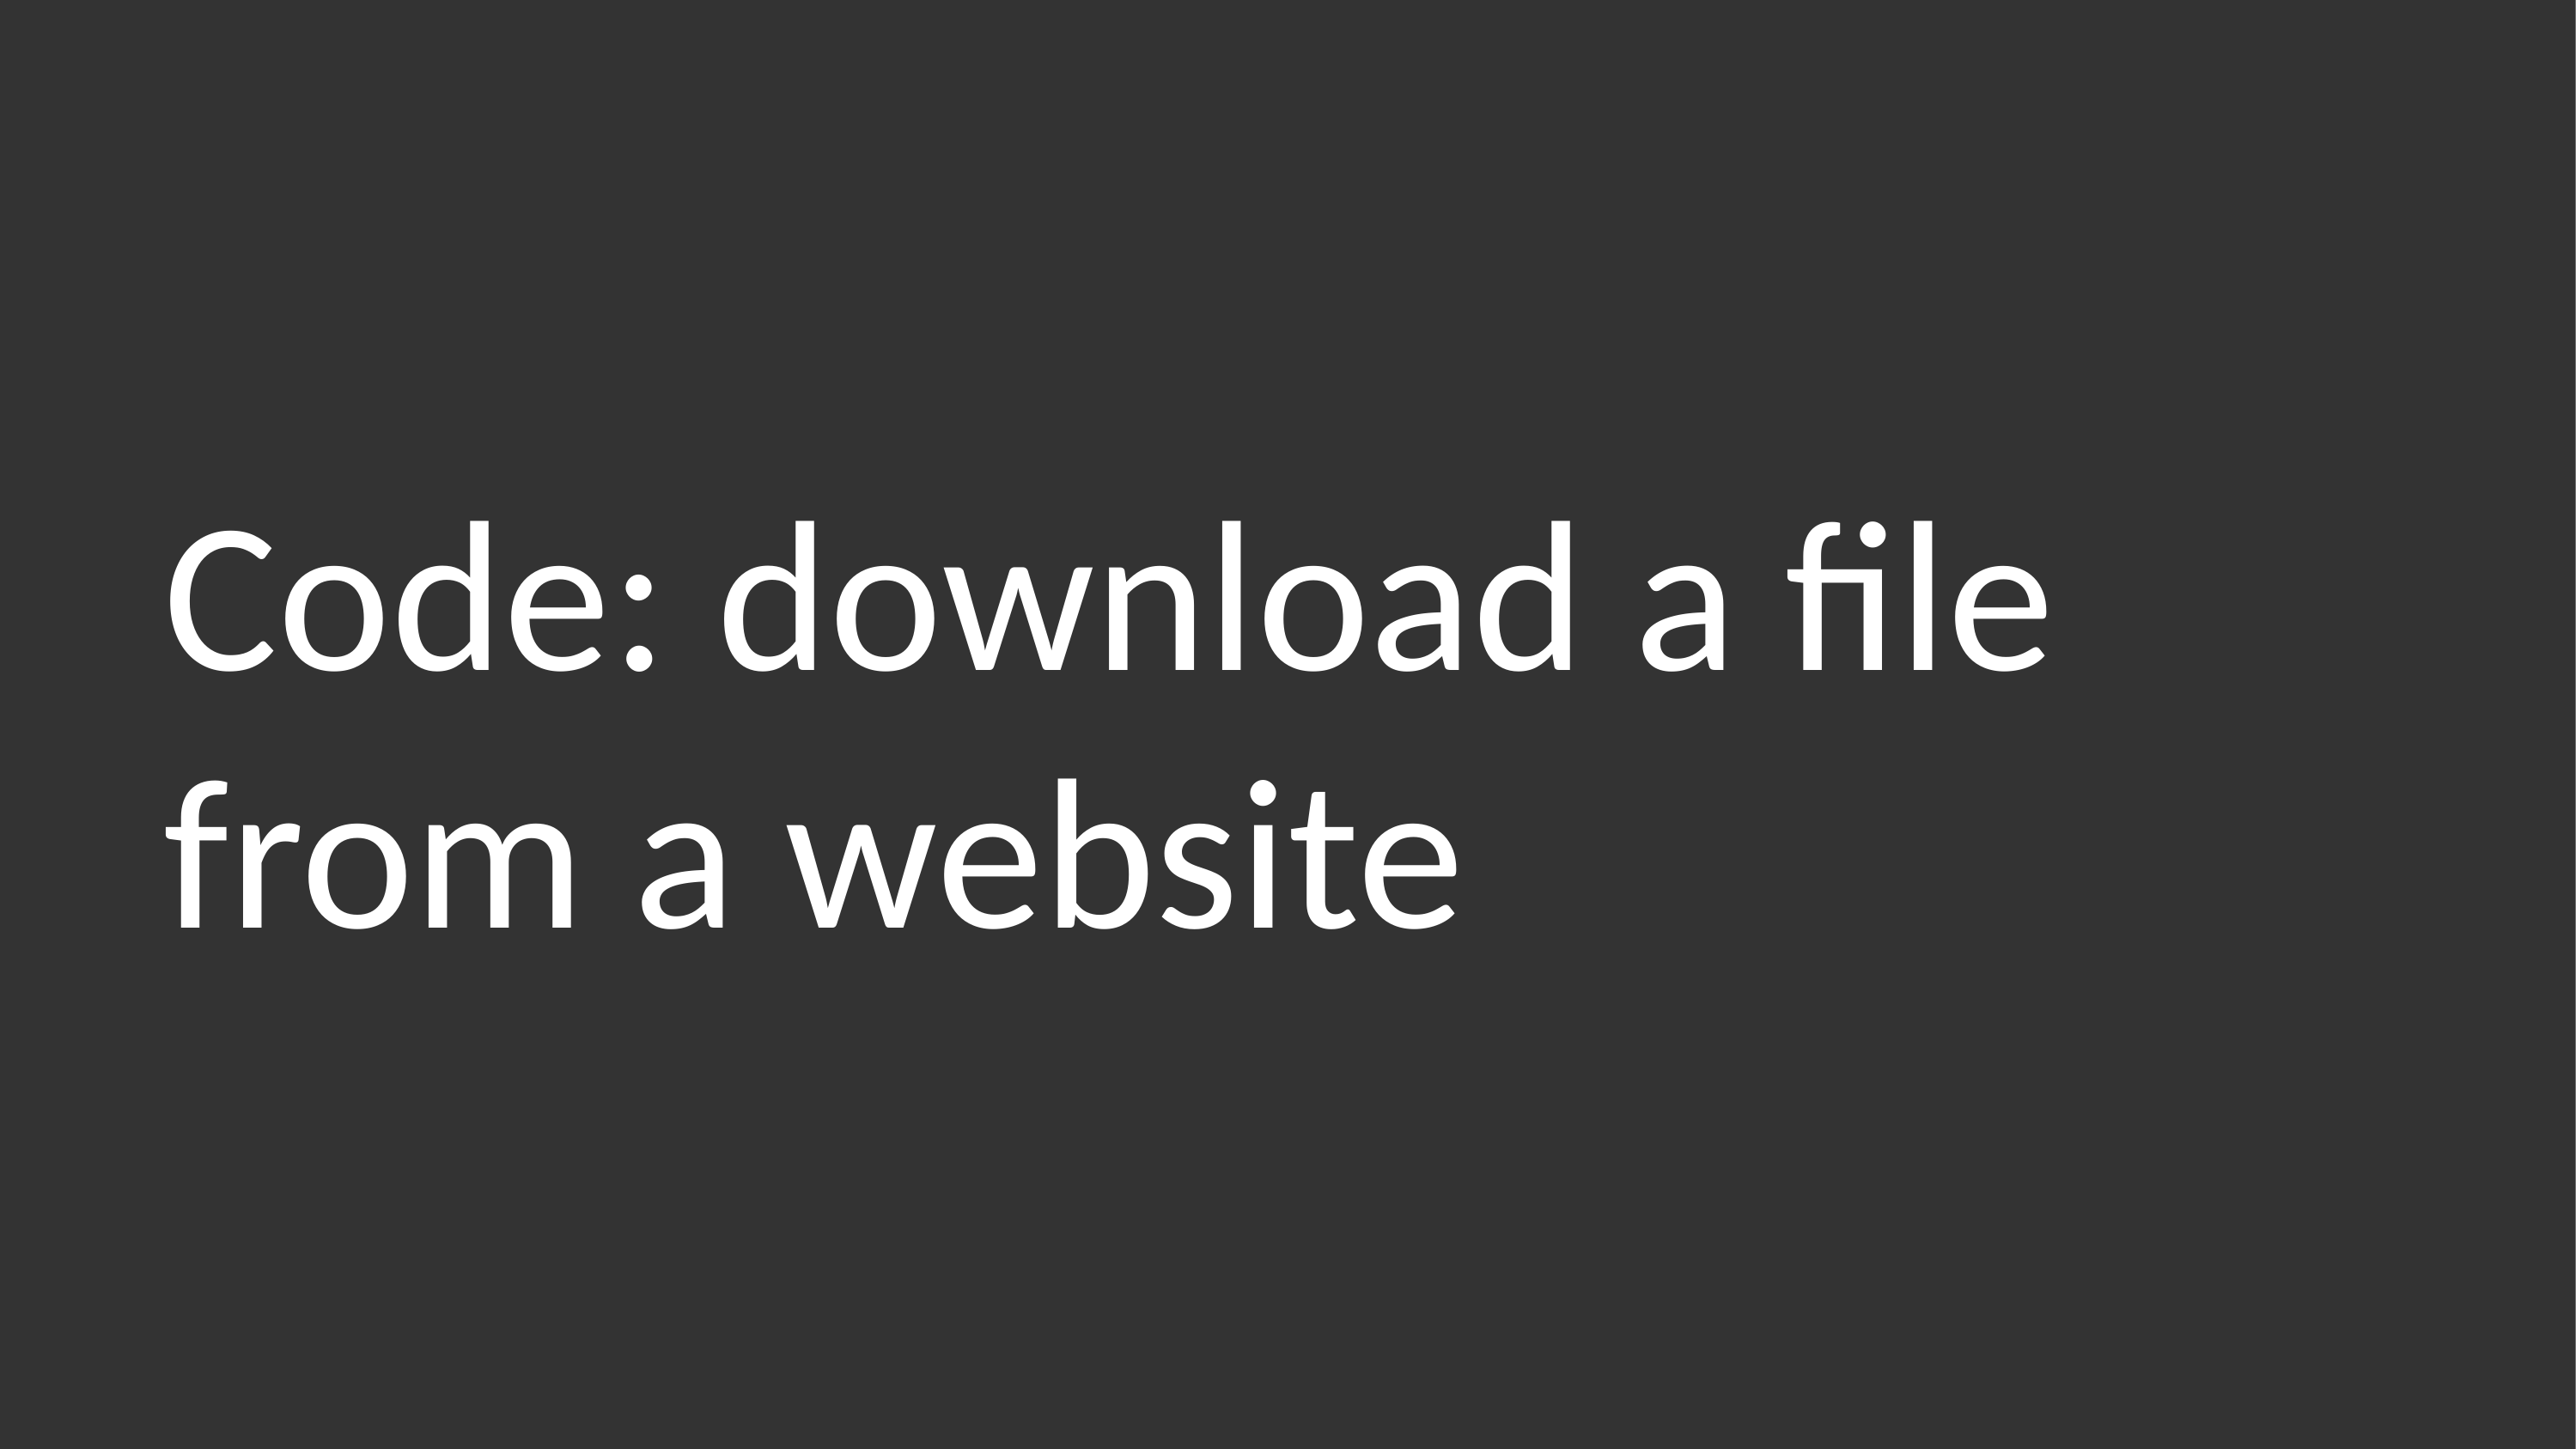

# Code: download a file from a website